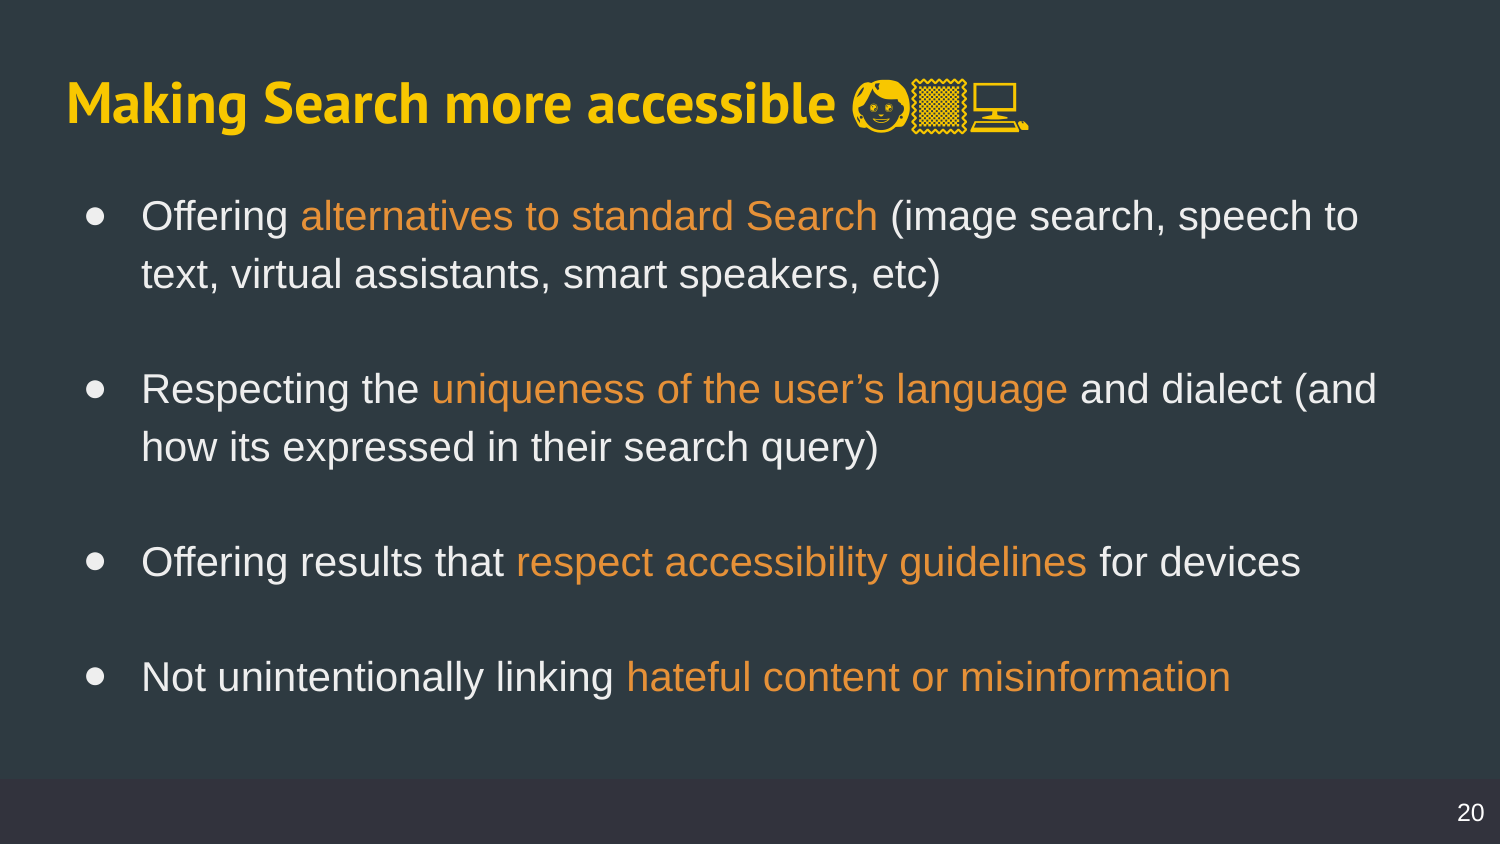

# Making Search more accessible 👩🏽‍💻
Offering alternatives to standard Search (image search, speech to text, virtual assistants, smart speakers, etc)

Respecting the uniqueness of the user’s language and dialect (and how its expressed in their search query)

Offering results that respect accessibility guidelines for devices

Not unintentionally linking hateful content or misinformation
20